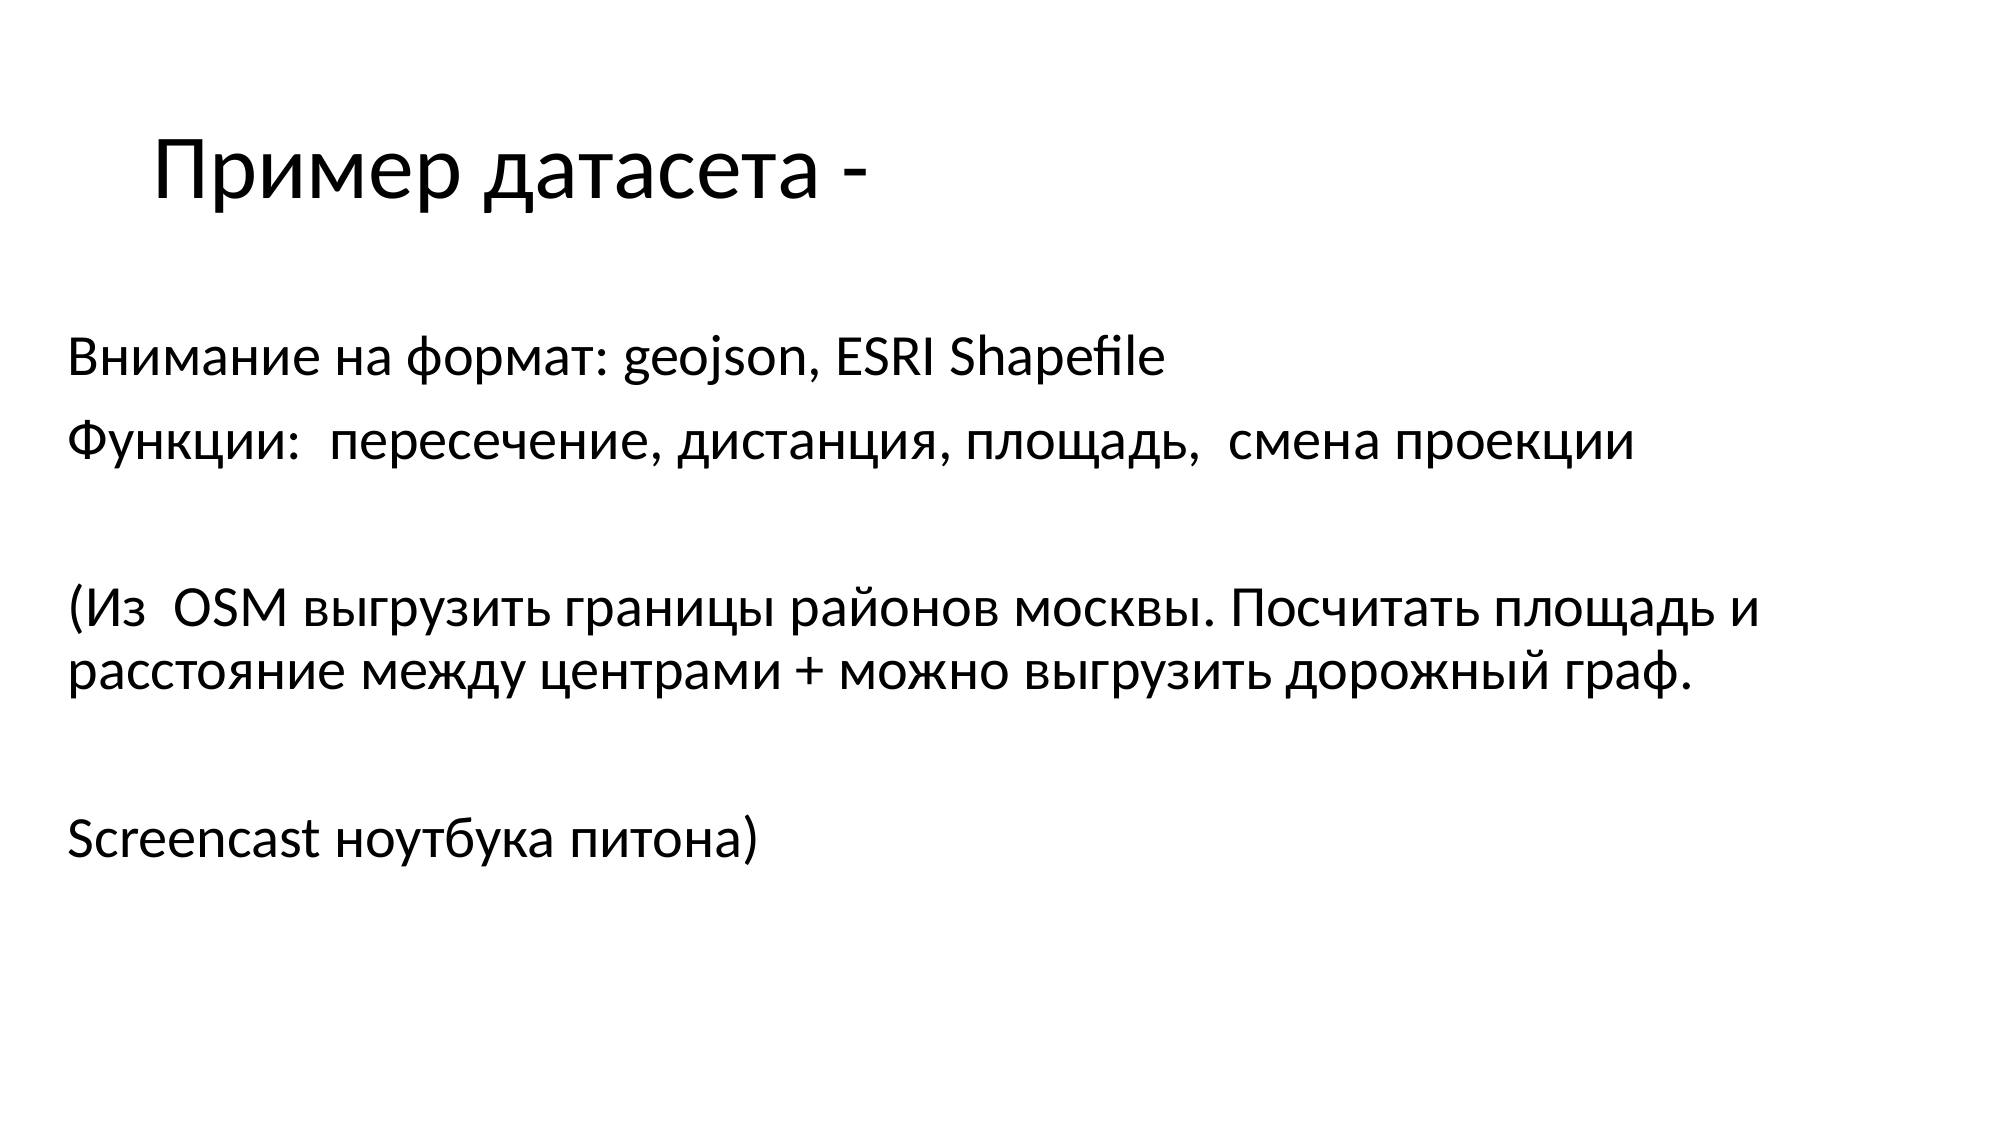

# Пример датасета -
Внимание на формат: geojson, ESRI Shapefile
Функции:  пересечение, дистанция, площадь,  смена проекции

(Из  OSM выгрузить границы районов москвы. Посчитать площадь и расстояние между центрами + можно выгрузить дорожный граф.

Screencast ноутбука питона)